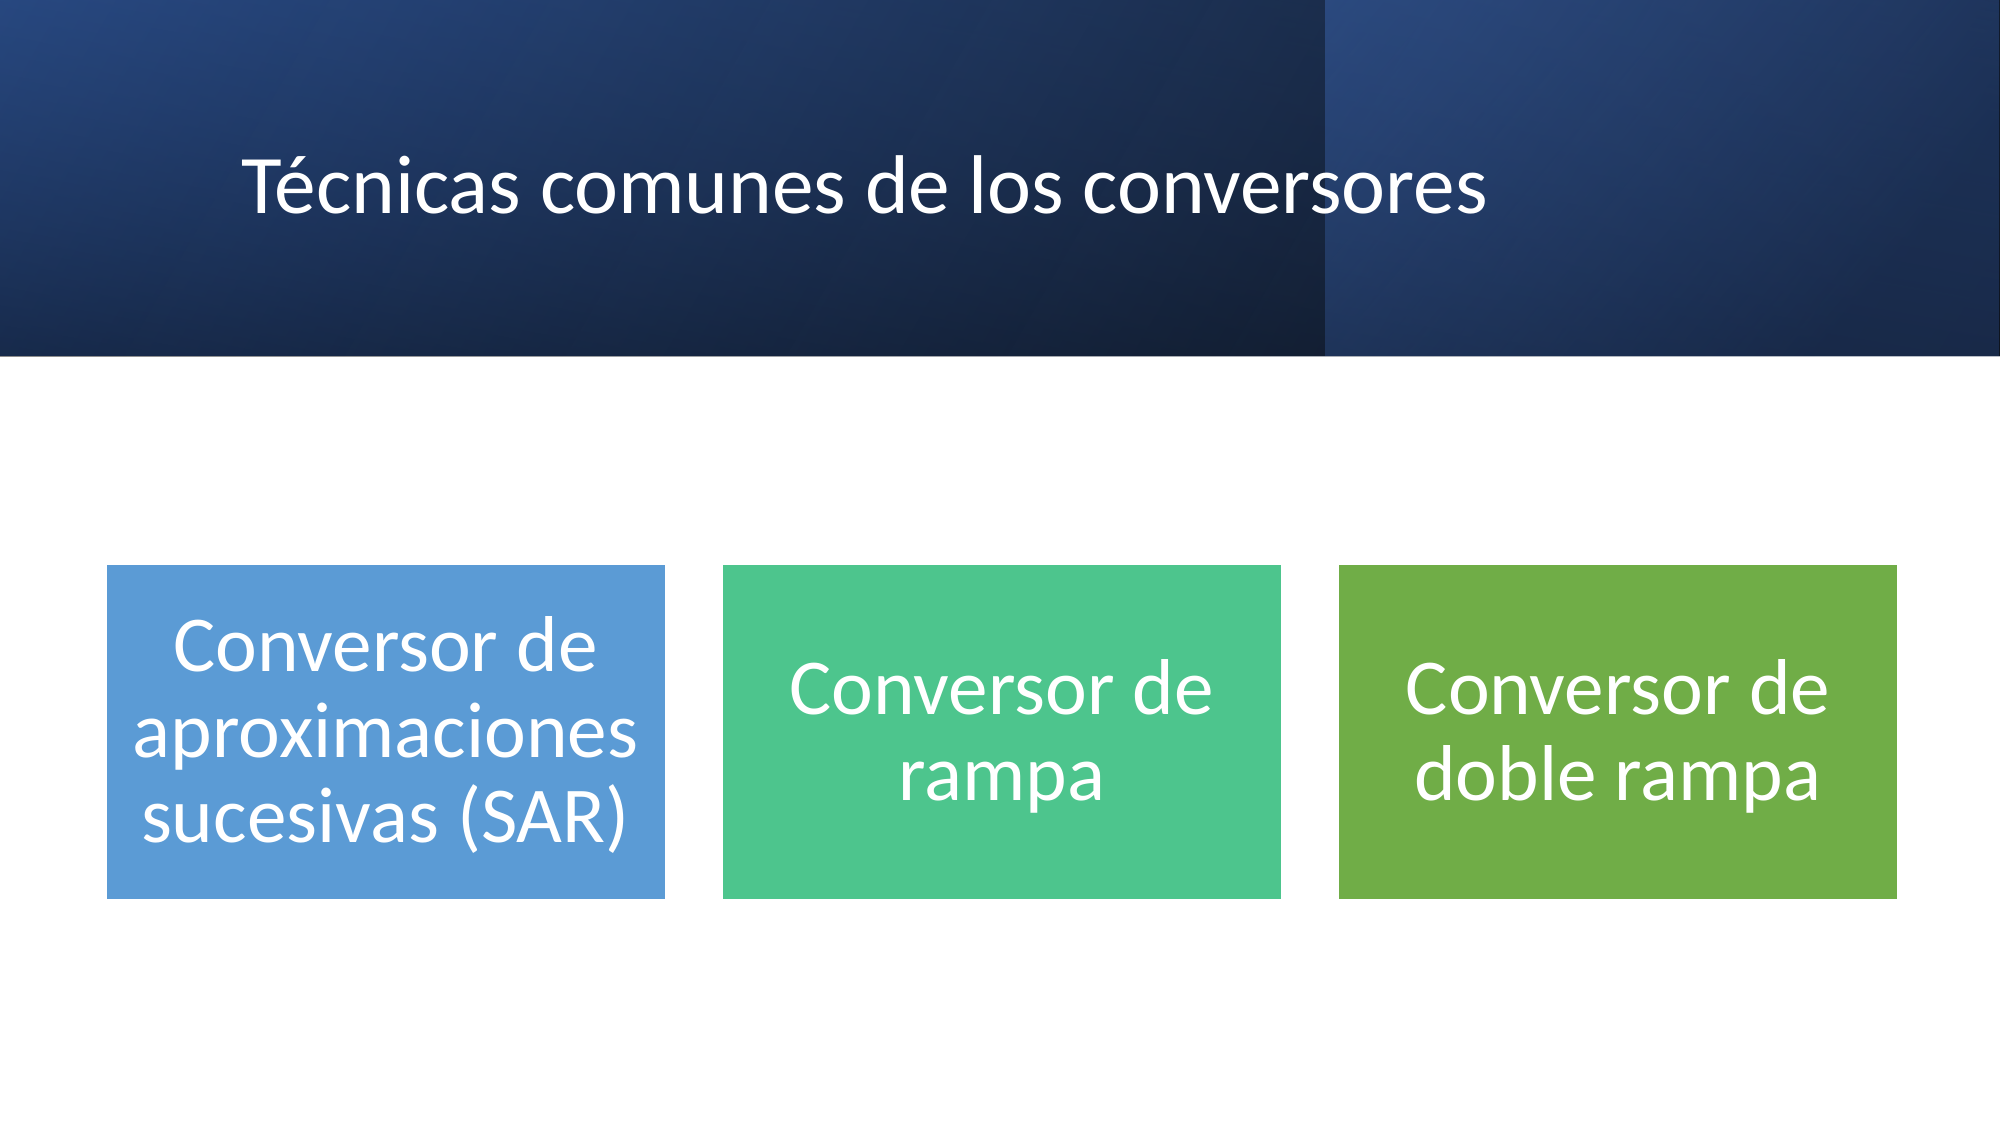

# Técnicas comunes de los conversores
Conversor de aproximaciones sucesivas (SAR)
Conversor de rampa
Conversor de doble rampa